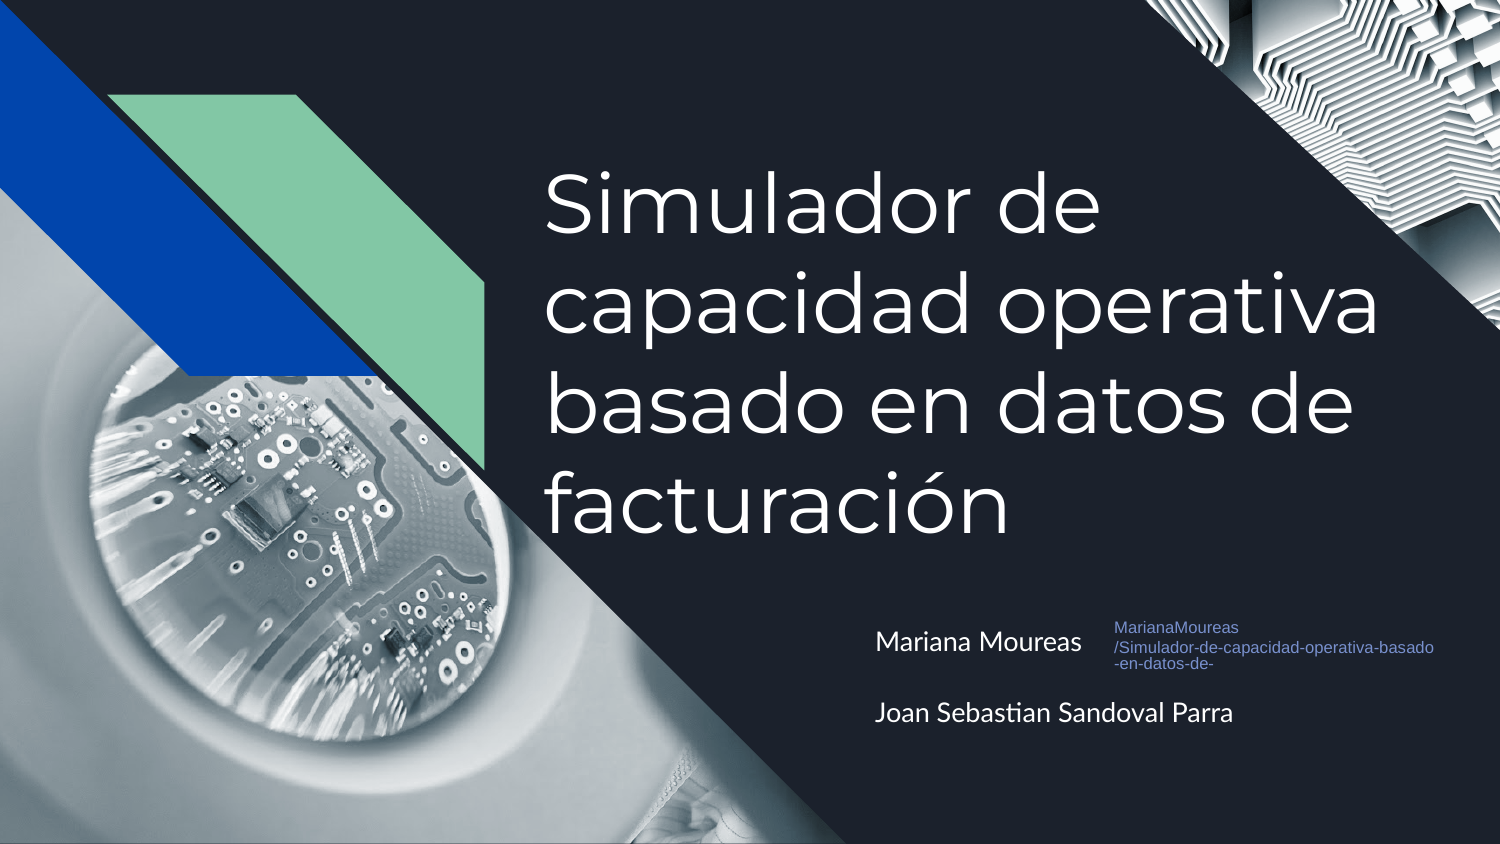

# Simulador de capacidad operativa basado en datos de facturación
Mariana Moureas
Joan Sebastian Sandoval Parra
MarianaMoureas/Simulador-de-capacidad-operativa-basado-en-datos-de-facturacion